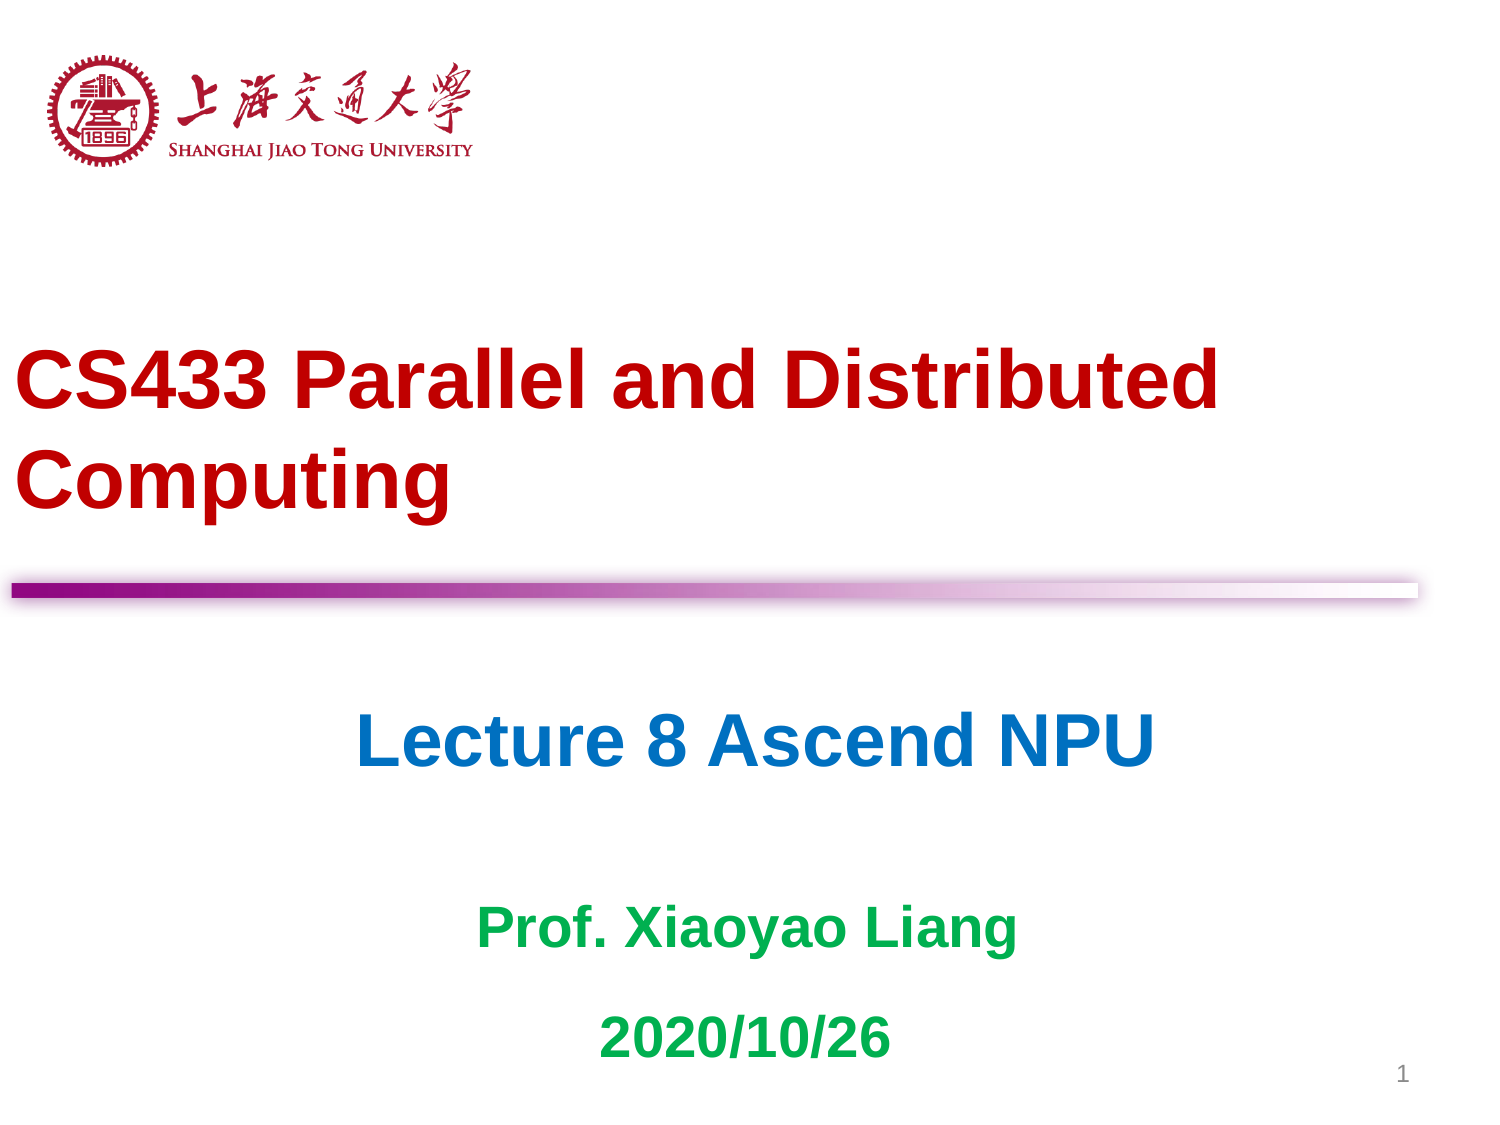

CS433 Parallel and Distributed Computing
Lecture 8 Ascend NPU

Prof. Xiaoyao Liang
2020/10/26

1